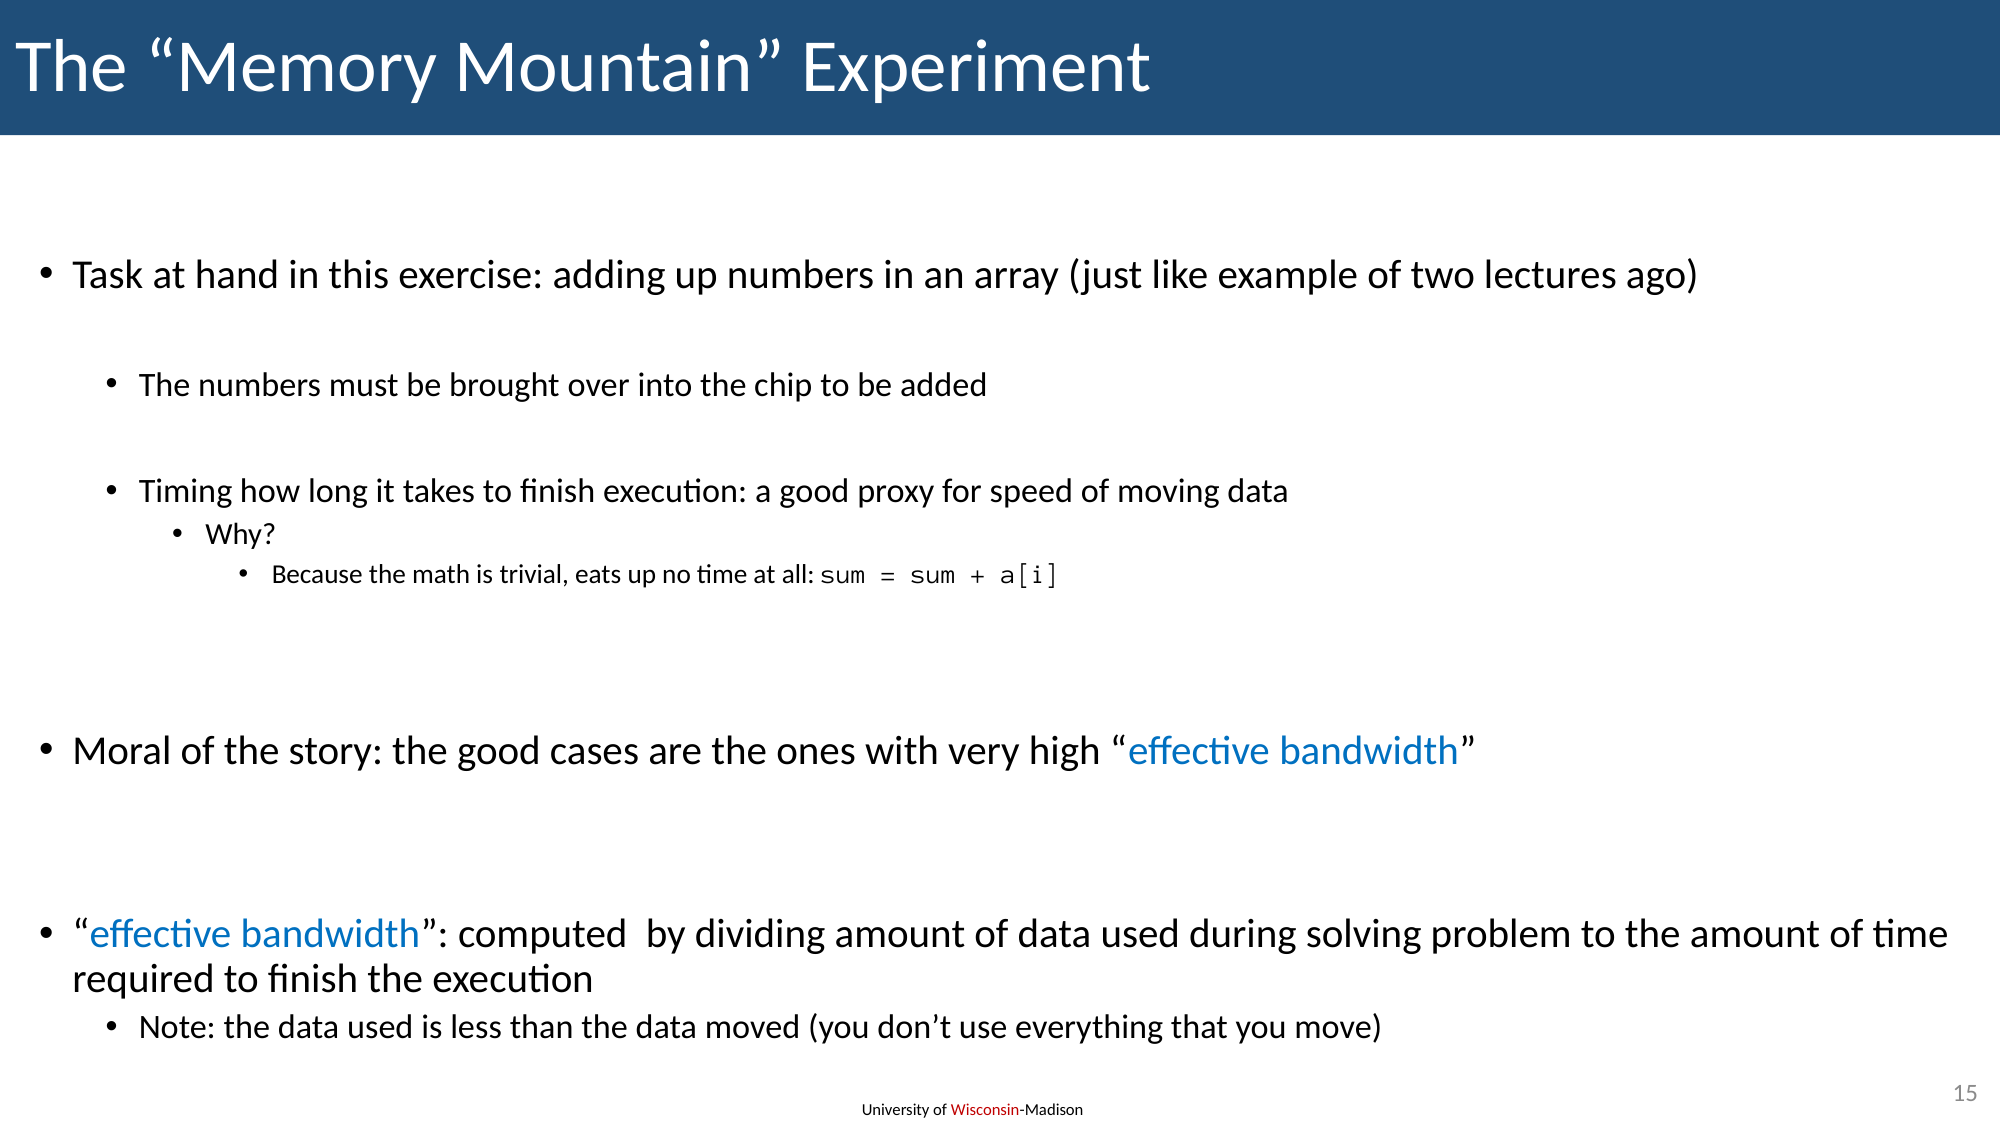

# The “Memory Mountain” Experiment
Task at hand in this exercise: adding up numbers in an array (just like example of two lectures ago)

The numbers must be brought over into the chip to be added

Timing how long it takes to finish execution: a good proxy for speed of moving data
Why?
Because the math is trivial, eats up no time at all: sum = sum + a[i]

Moral of the story: the good cases are the ones with very high “effective bandwidth”

“effective bandwidth”: computed  by dividing amount of data used during solving problem to the amount of time required to finish the execution
Note: the data used is less than the data moved (you don’t use everything that you move)
15